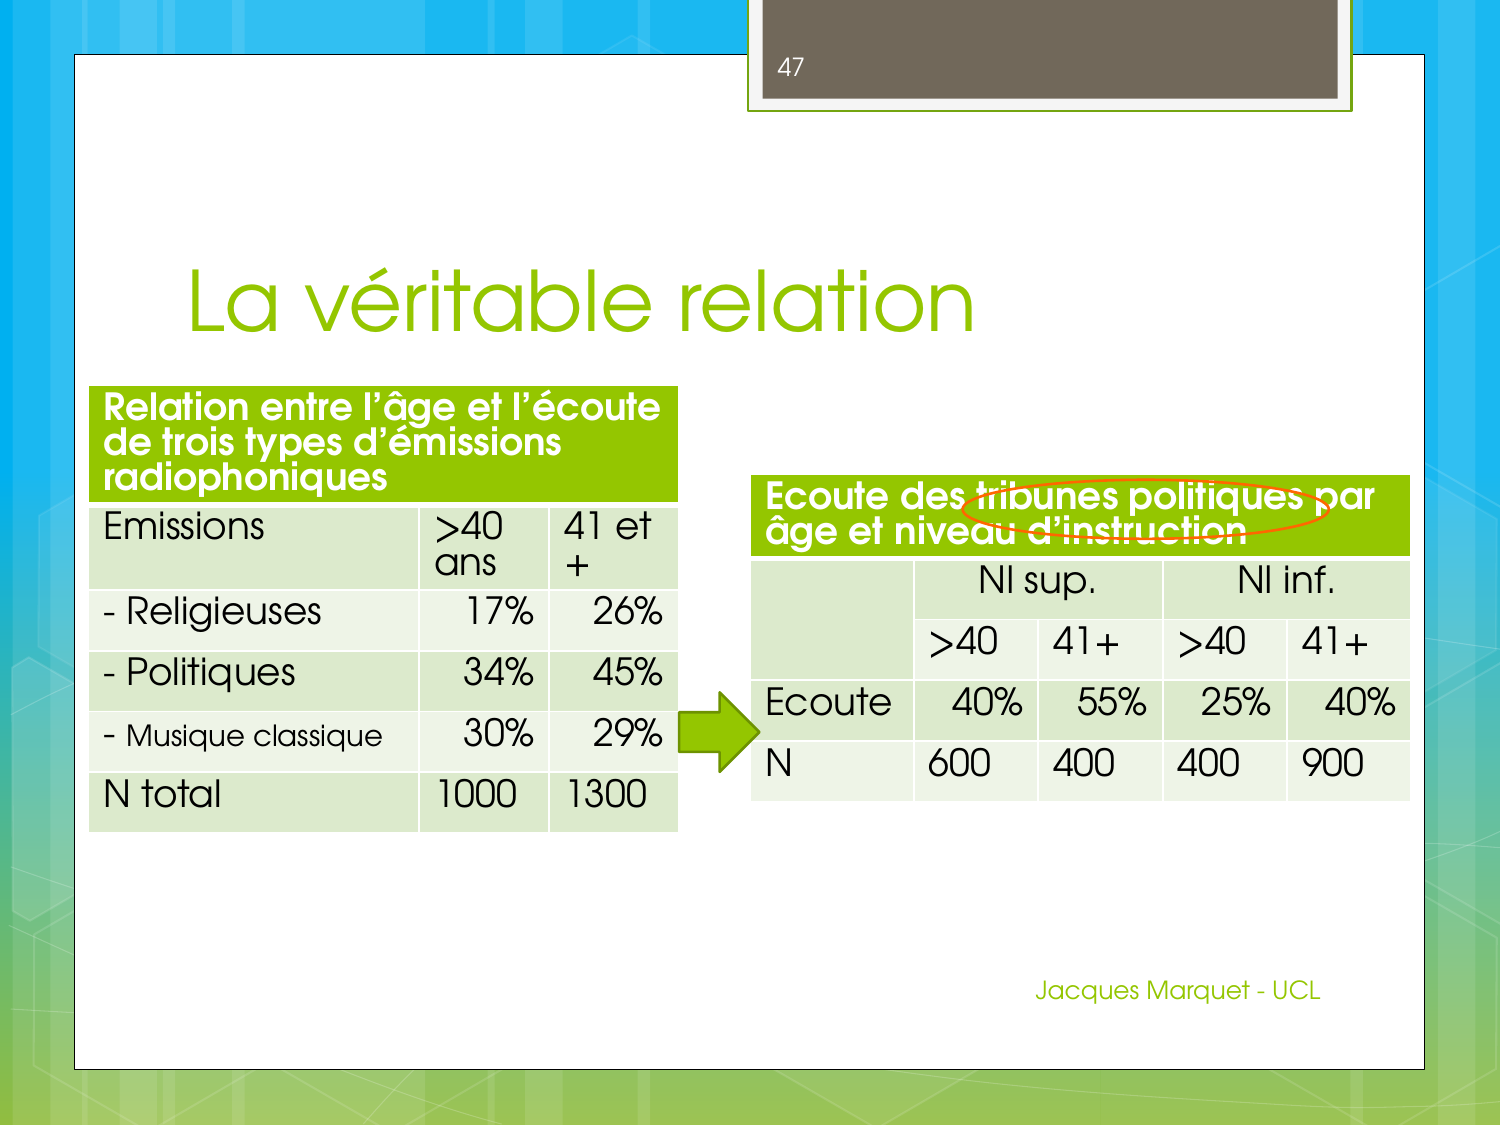

47
# La véritable relation
| Relation entre l’âge et l’écoute de trois types d’émissions radiophoniques |  |  |
| --- | --- | --- |
| Emissions | >40 ans | 41 et + |
| - Religieuses | 17% | 26% |
| - Politiques | 34% | 45% |
| - Musique classique | 30% | 29% |
| N total | 1000 | 1300 |
| Ecoute des tribunes politiques par âge et niveau d’instruction |  |  |  |  |
| --- | --- | --- | --- | --- |
|  | NI sup. |  | NI inf. |  |
|  | >40 | 41+ | >40 | 41+ |
| Ecoute | 40% | 55% | 25% | 40% |
| N | 600 | 400 | 400 | 900 |

Jacques Marquet - UCL